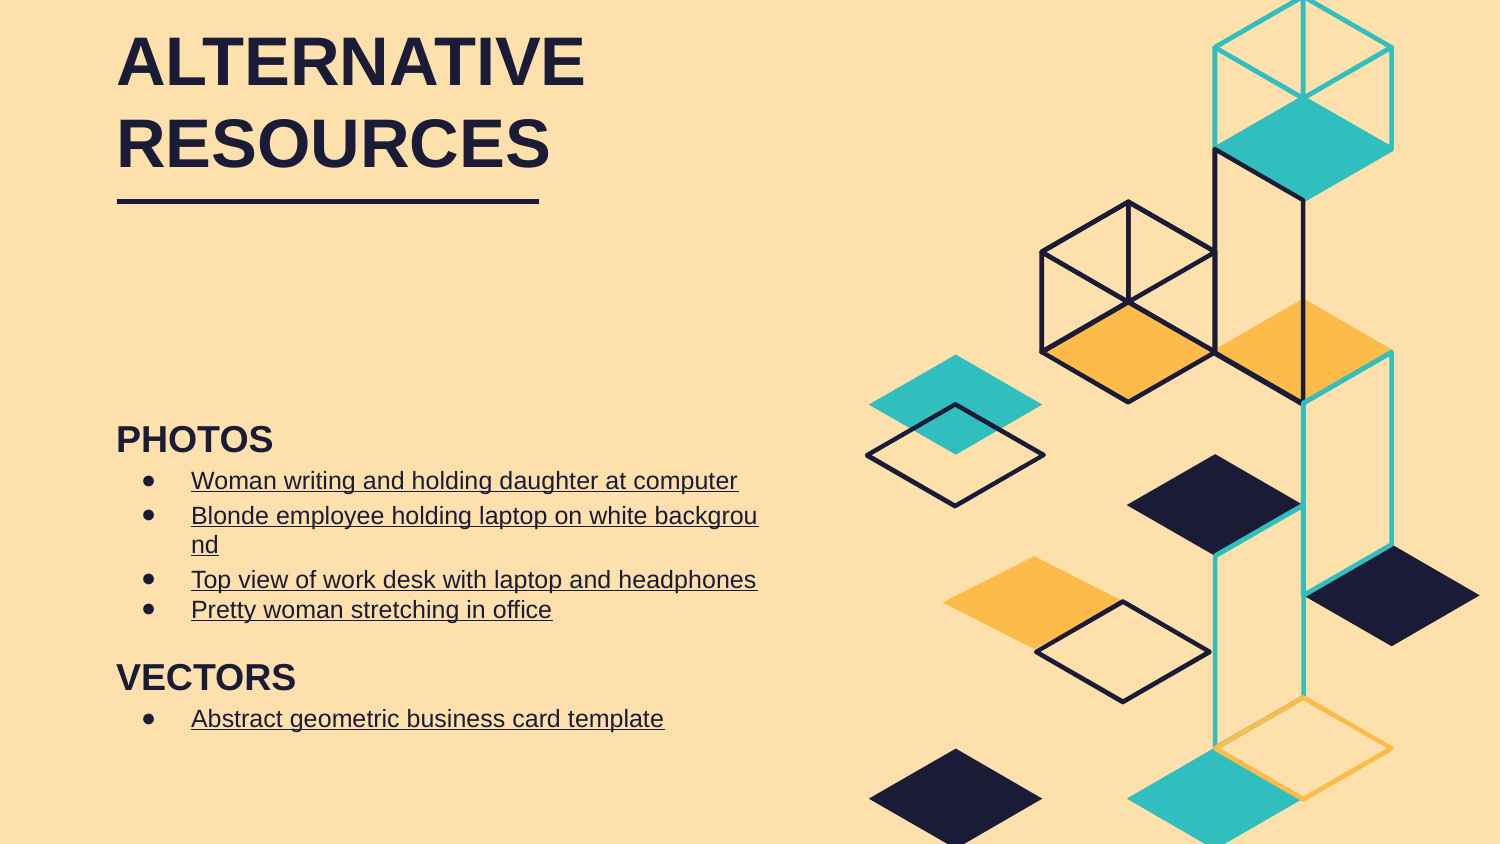

# ALTERNATIVE RESOURCES

PHOTOS
Woman writing and holding daughter at computer
Blonde employee holding laptop on white background
Top view of work desk with laptop and headphones
Pretty woman stretching in office

VECTORS
Abstract geometric business card template